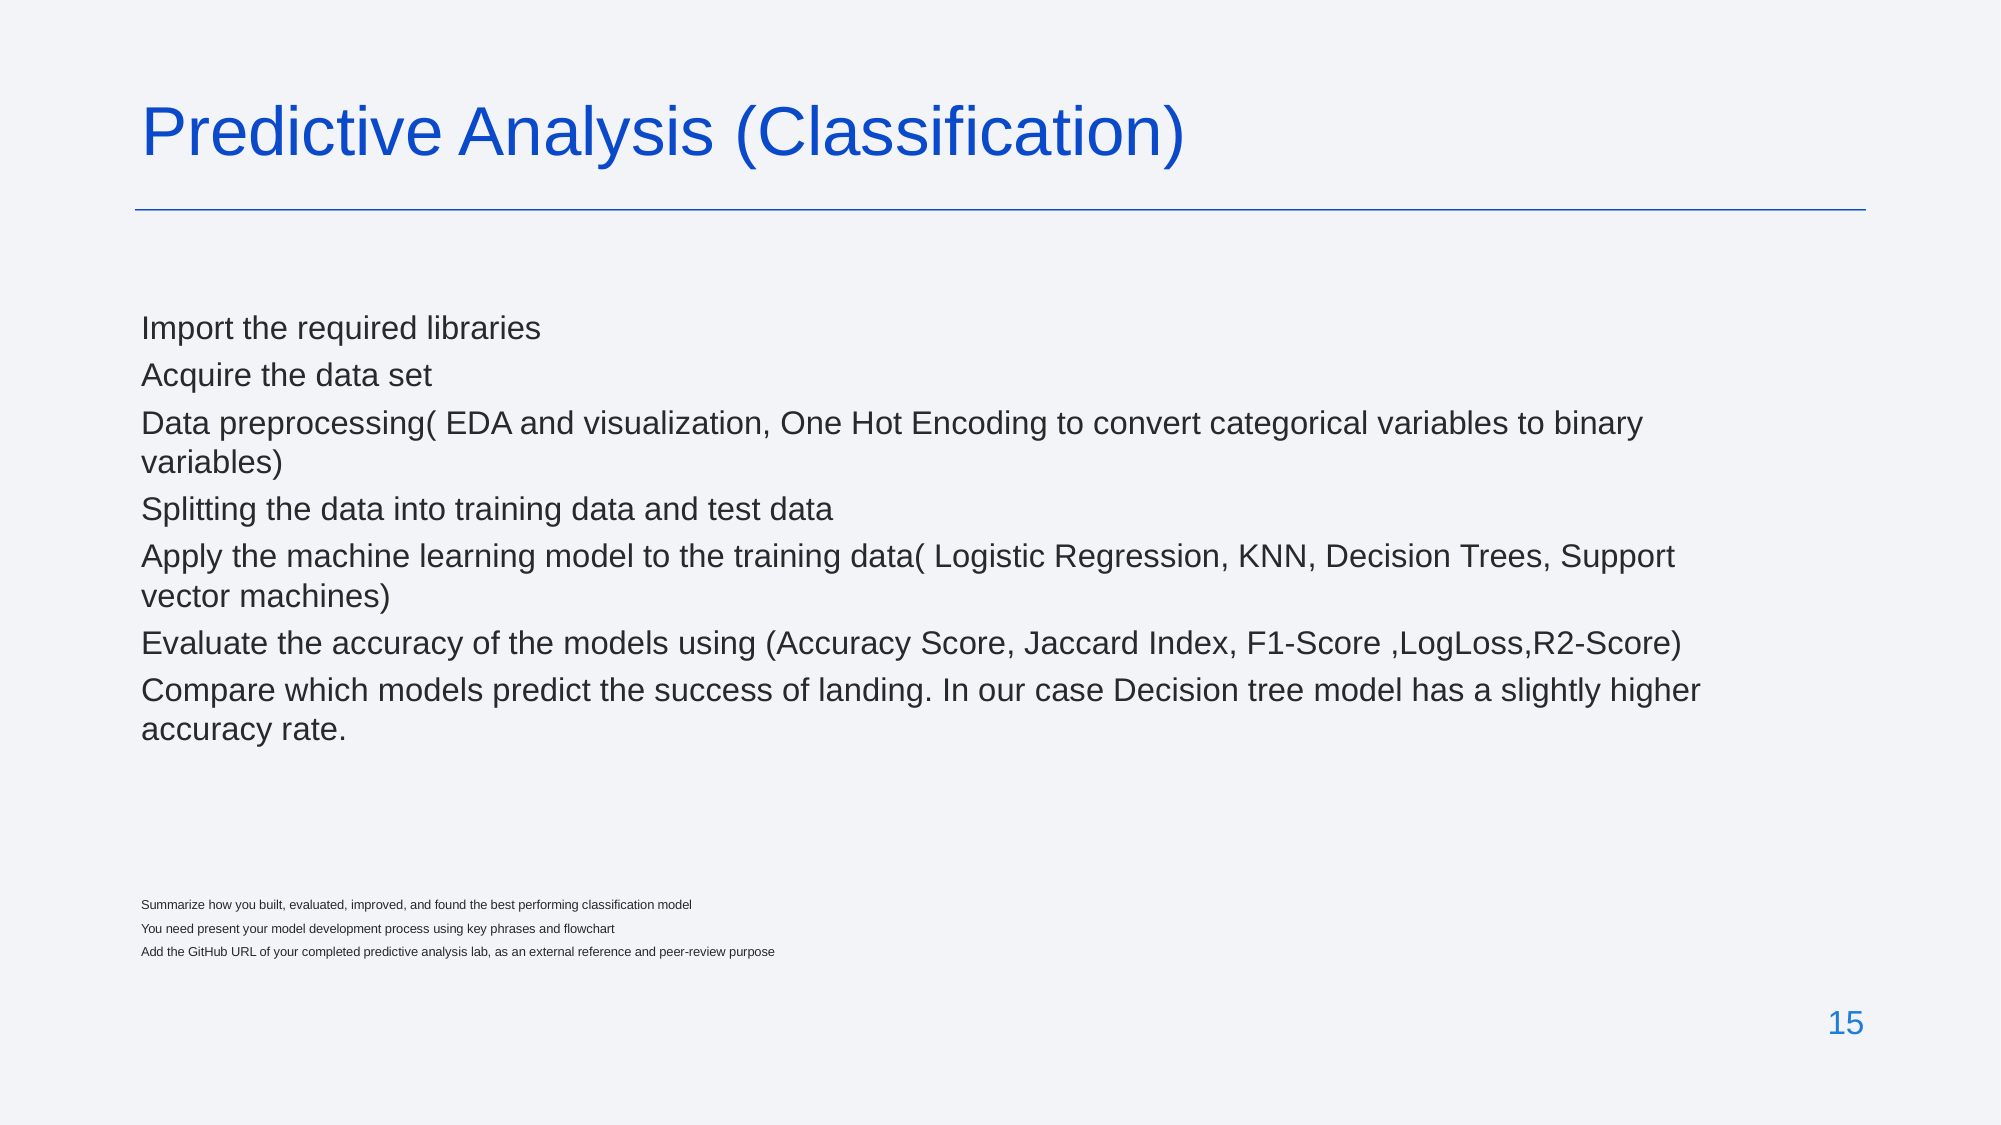

Predictive Analysis (Classification)
Import the required libraries
Acquire the data set
Data preprocessing( EDA and visualization, One Hot Encoding to convert categorical variables to binary variables)
Splitting the data into training data and test data
Apply the machine learning model to the training data( Logistic Regression, KNN, Decision Trees, Support vector machines)
Evaluate the accuracy of the models using (Accuracy Score, Jaccard Index, F1-Score ,LogLoss,R2-Score)
Compare which models predict the success of landing. In our case Decision tree model has a slightly higher accuracy rate.

Summarize how you built, evaluated, improved, and found the best performing classification model
You need present your model development process using key phrases and flowchart
Add the GitHub URL of your completed predictive analysis lab, as an external reference and peer-review purpose

15